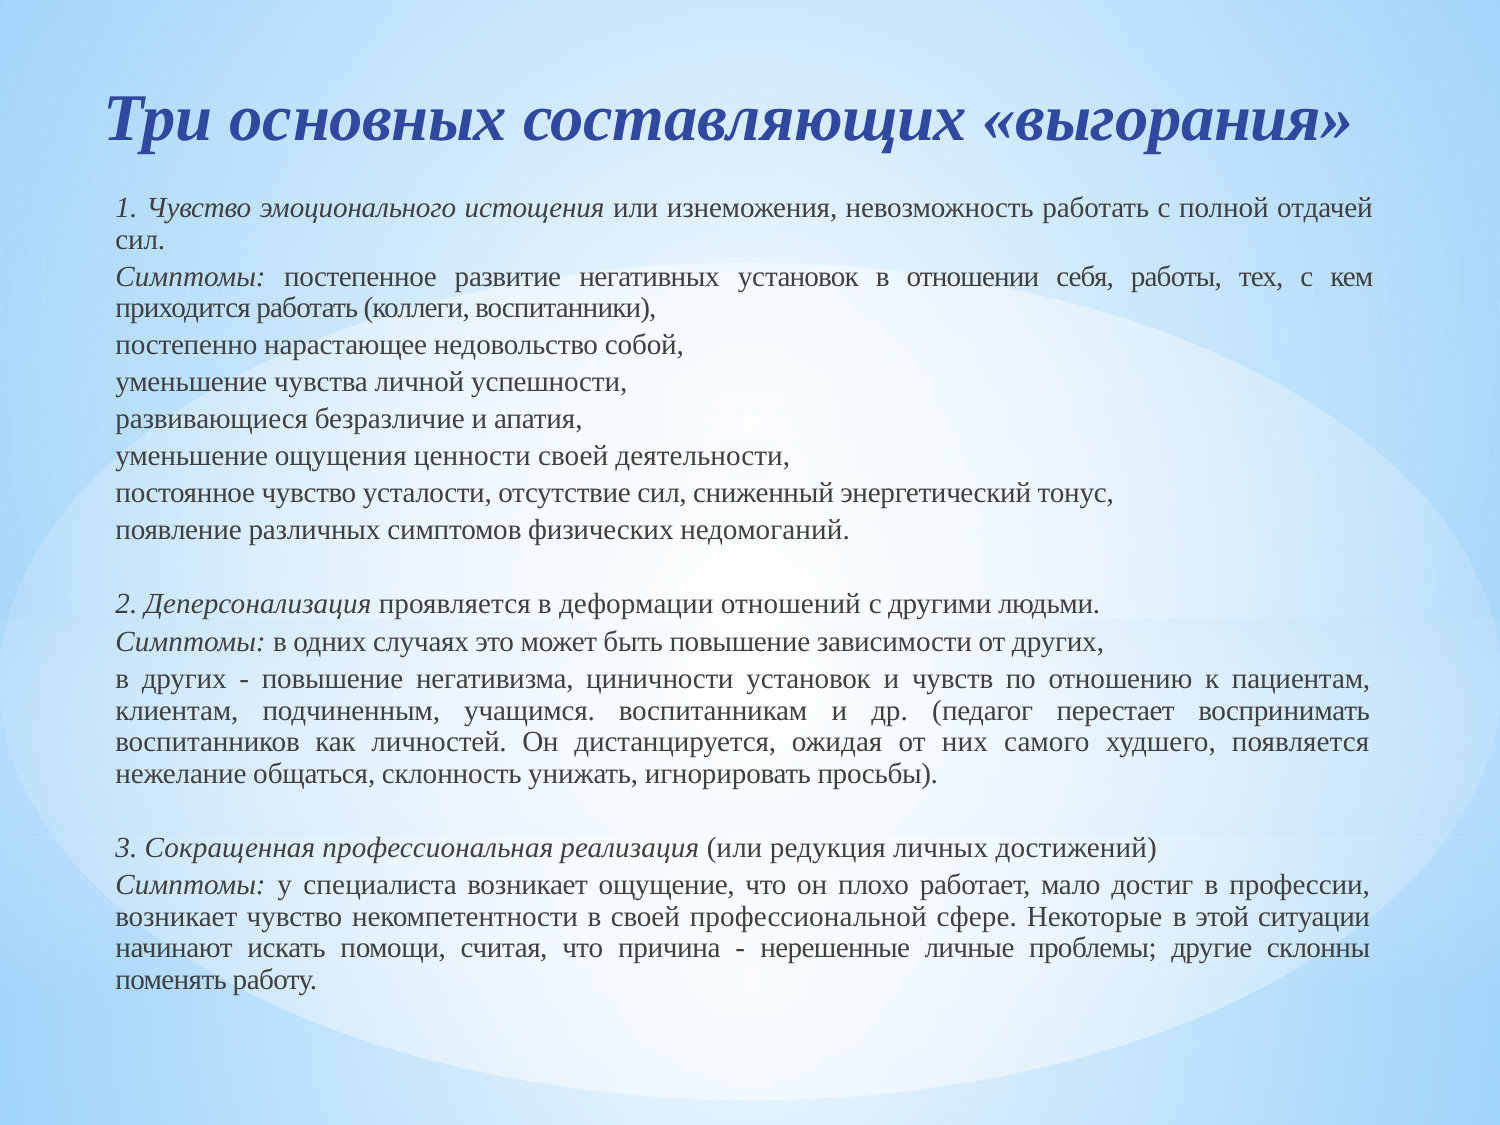

# Три ос­новных составляющих «выгорания»
1. Чувство эмоционального истощения или изнеможения, не­возможность работать с полной отдачей сил.
Симптомы: постепенное развитие негативных ус­тановок в отношении себя, работы, тех, с кем приходится работать (коллеги, воспитанники),
постепенно нараста­ющее недовольство собой,
уменьшение чувства личной успеш­ности,
развивающиеся безразличие и апатия,
уменьшение ощу­щения ценности своей деятельности,
постоянное чувство усталости, отсутствие сил, сниженный энергетический тонус,
появление различных симптомов физических недо­моганий.

2. Деперсонализация проявляется в деформации отношений с другими людьми.
Симптомы: в одних случаях это может быть повышение зависимости от других,
в других - повышение негативизма, ци­ничности установок и чувств по отношению к па­циентам, клиентам, подчиненным, учащимся. воспитанникам и др. (педагог перестает воспри­нимать воспитанников как личностей. Он дистанцируется, ожи­дая от них самого худшего, появляется нежелание общаться, склонность унижать, игнори­ровать просьбы).

3. Сокращенная профессиональная реализация (или редукция личных достижений)
Симптомы: у спе­циалиста возникает ощущение, что он плохо работает, мало дос­тиг в профессии, возникает чувство некомпетентности в своей профессиональной сфере. Некоторые в этой ситуации начинают искать помощи, считая, что причина - нерешенные личные проблемы; другие склонны поменять работу.